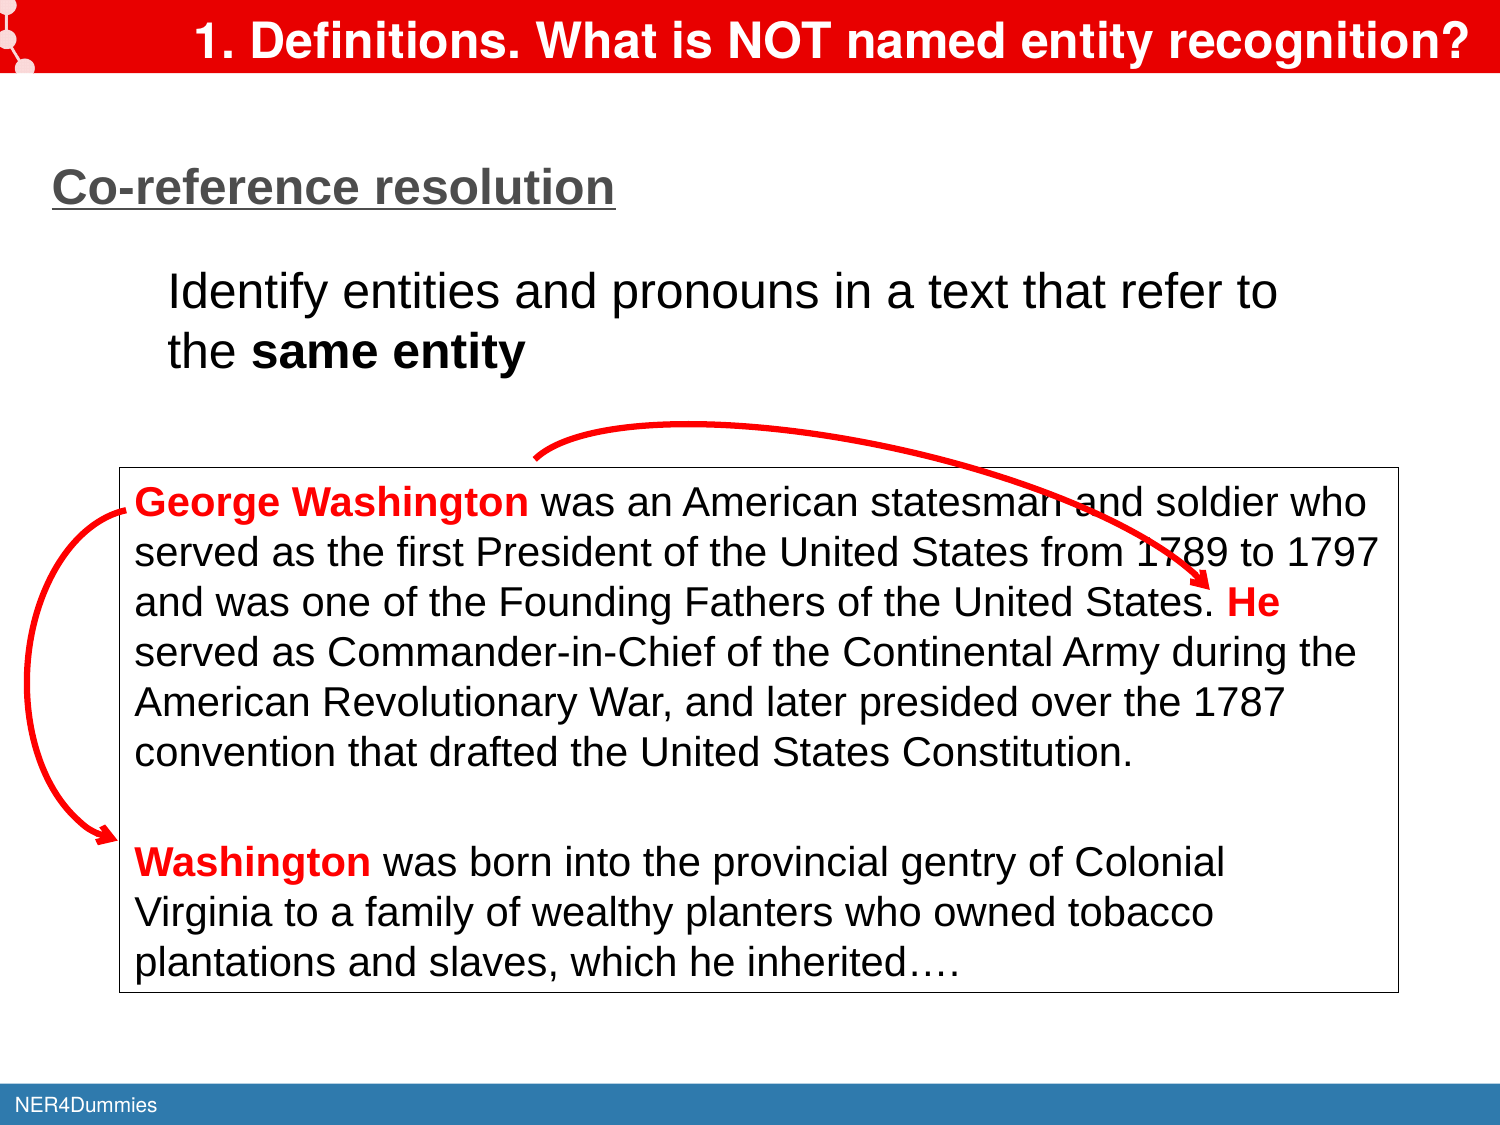

# 1. Definitions. What is NOT named entity recognition?
Co-reference resolution
Identify entities and pronouns in a text that refer to the same entity

George Washington was an American statesman and soldier who served as the first President of the United States from 1789 to 1797 and was one of the Founding Fathers of the United States. He served as Commander-in-Chief of the Continental Army during the American Revolutionary War, and later presided over the 1787 convention that drafted the United States Constitution.

Washington was born into the provincial gentry of Colonial Virginia to a family of wealthy planters who owned tobacco plantations and slaves, which he inherited….